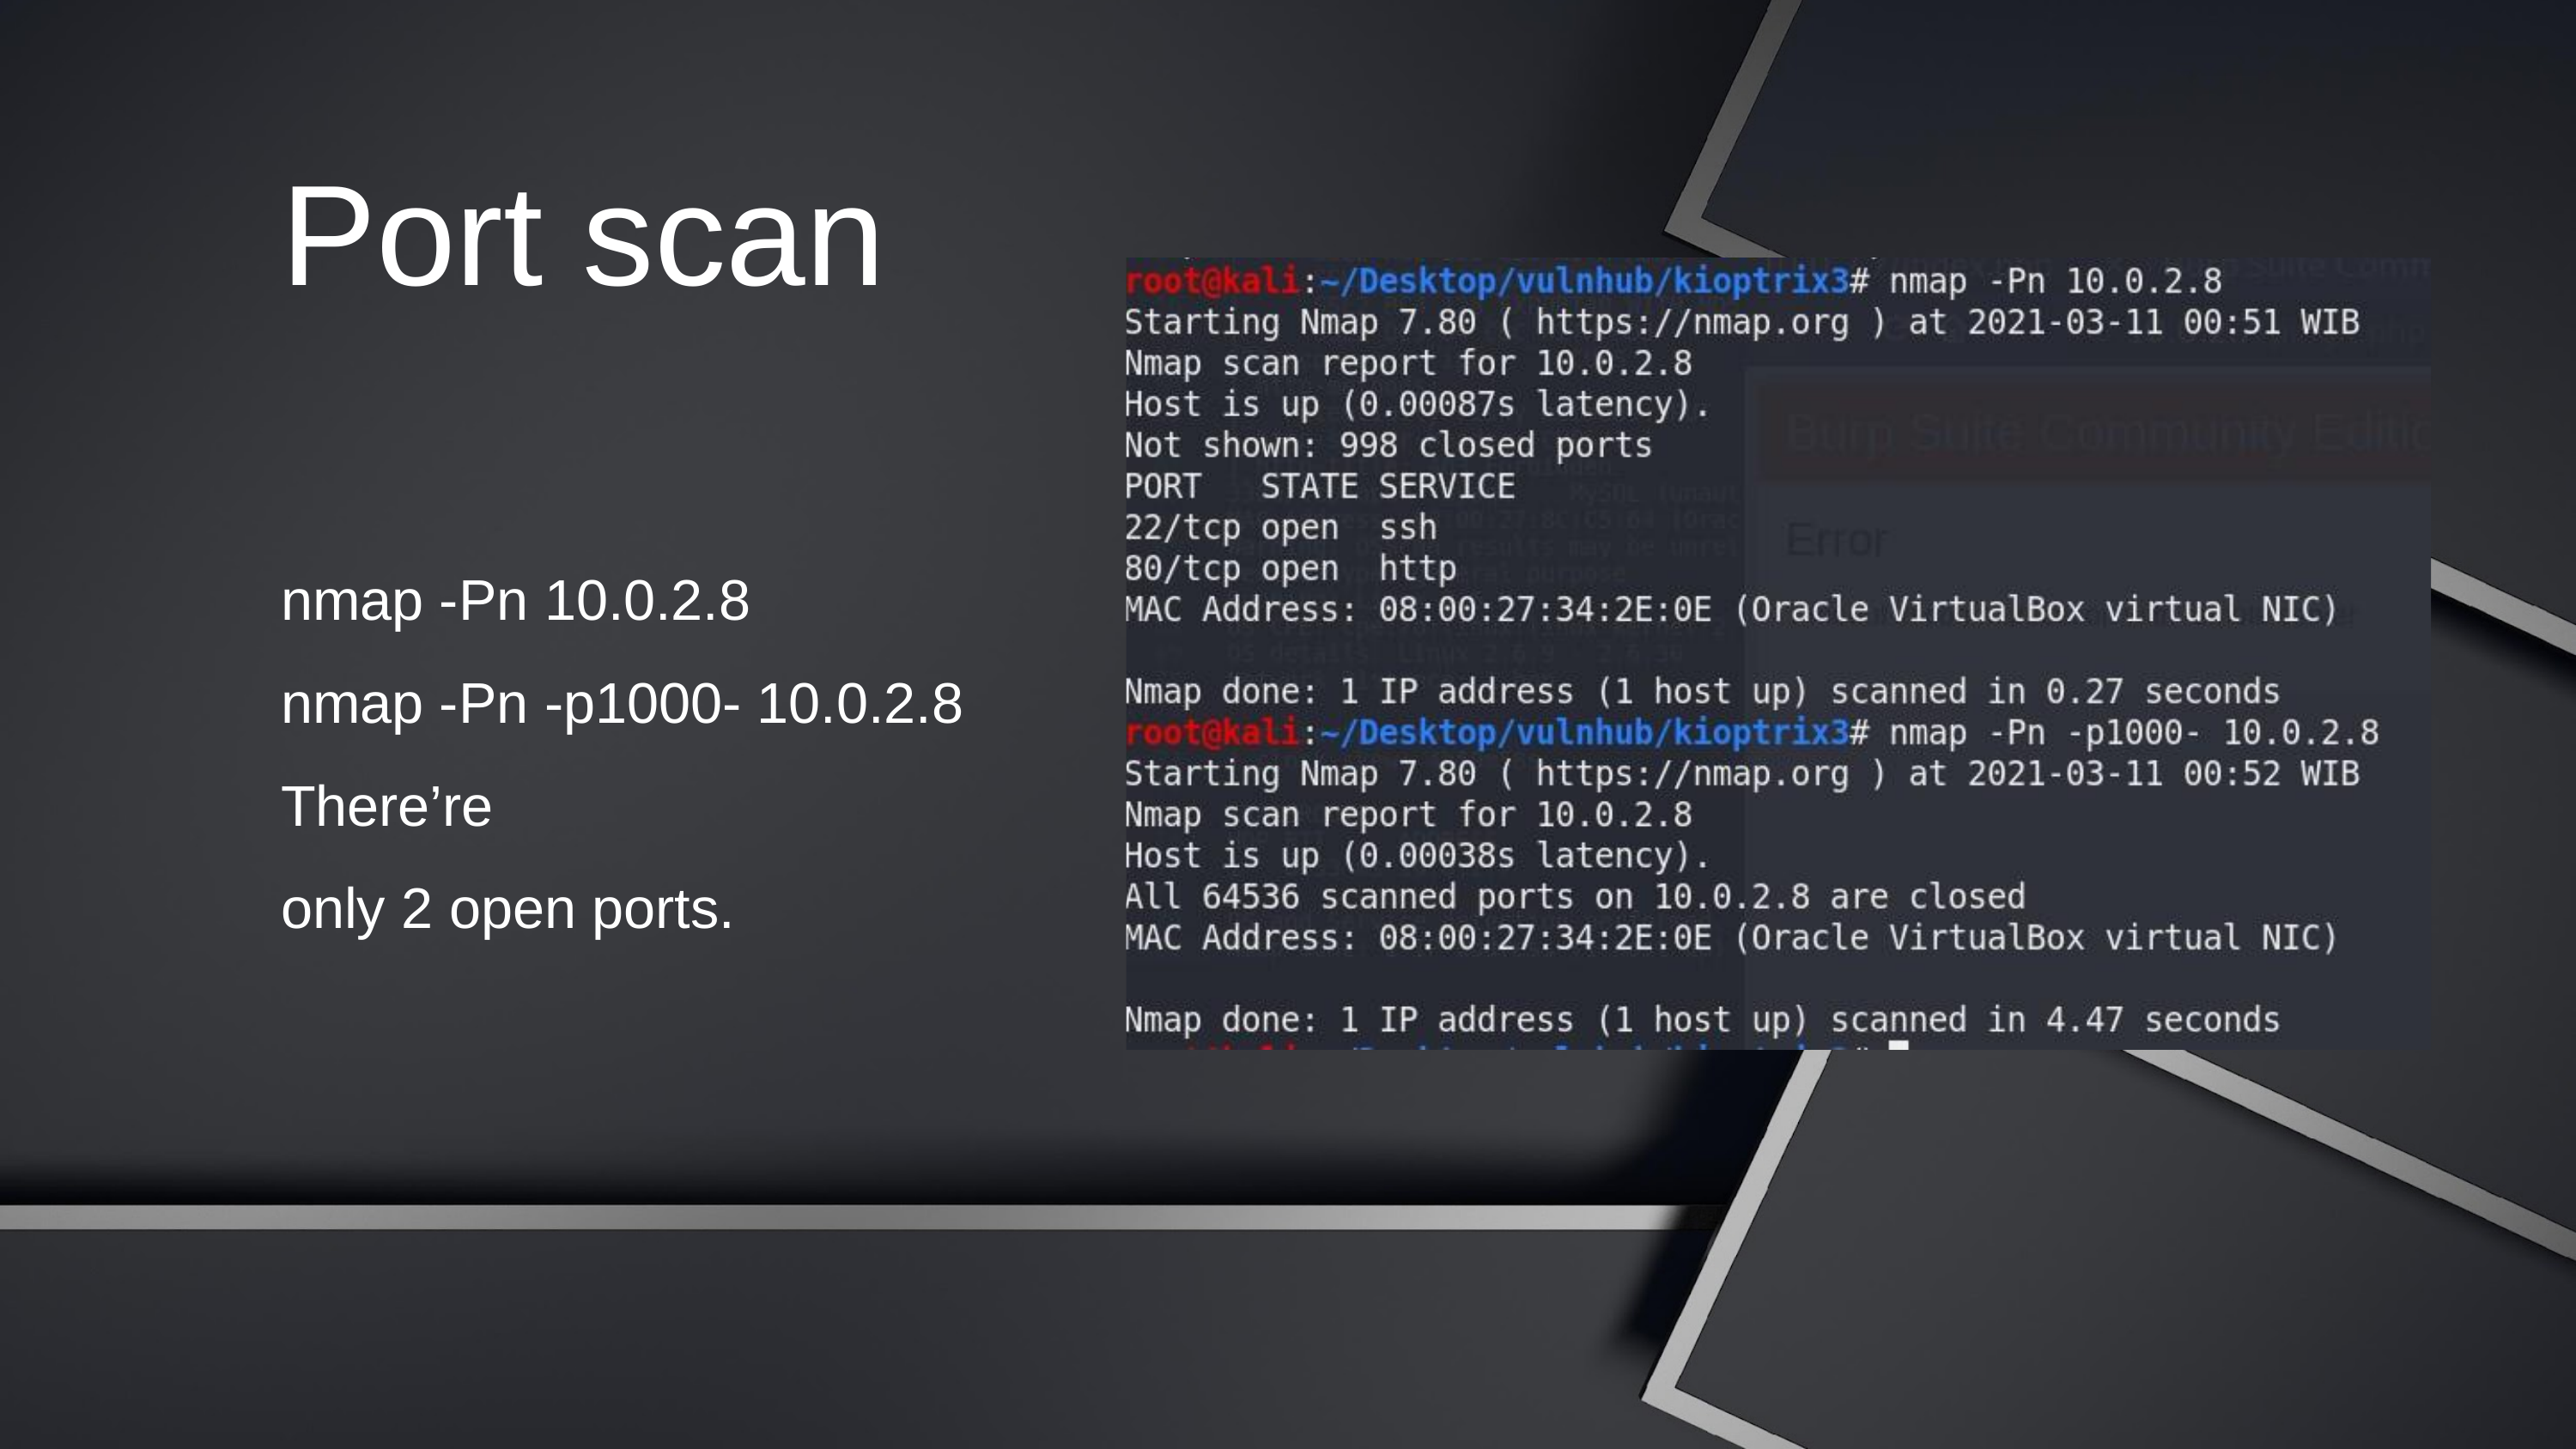

Port scan

nmap -Pn 10.0.2.8
nmap -Pn -p1000- 10.0.2.8
There’re
only 2 open ports.